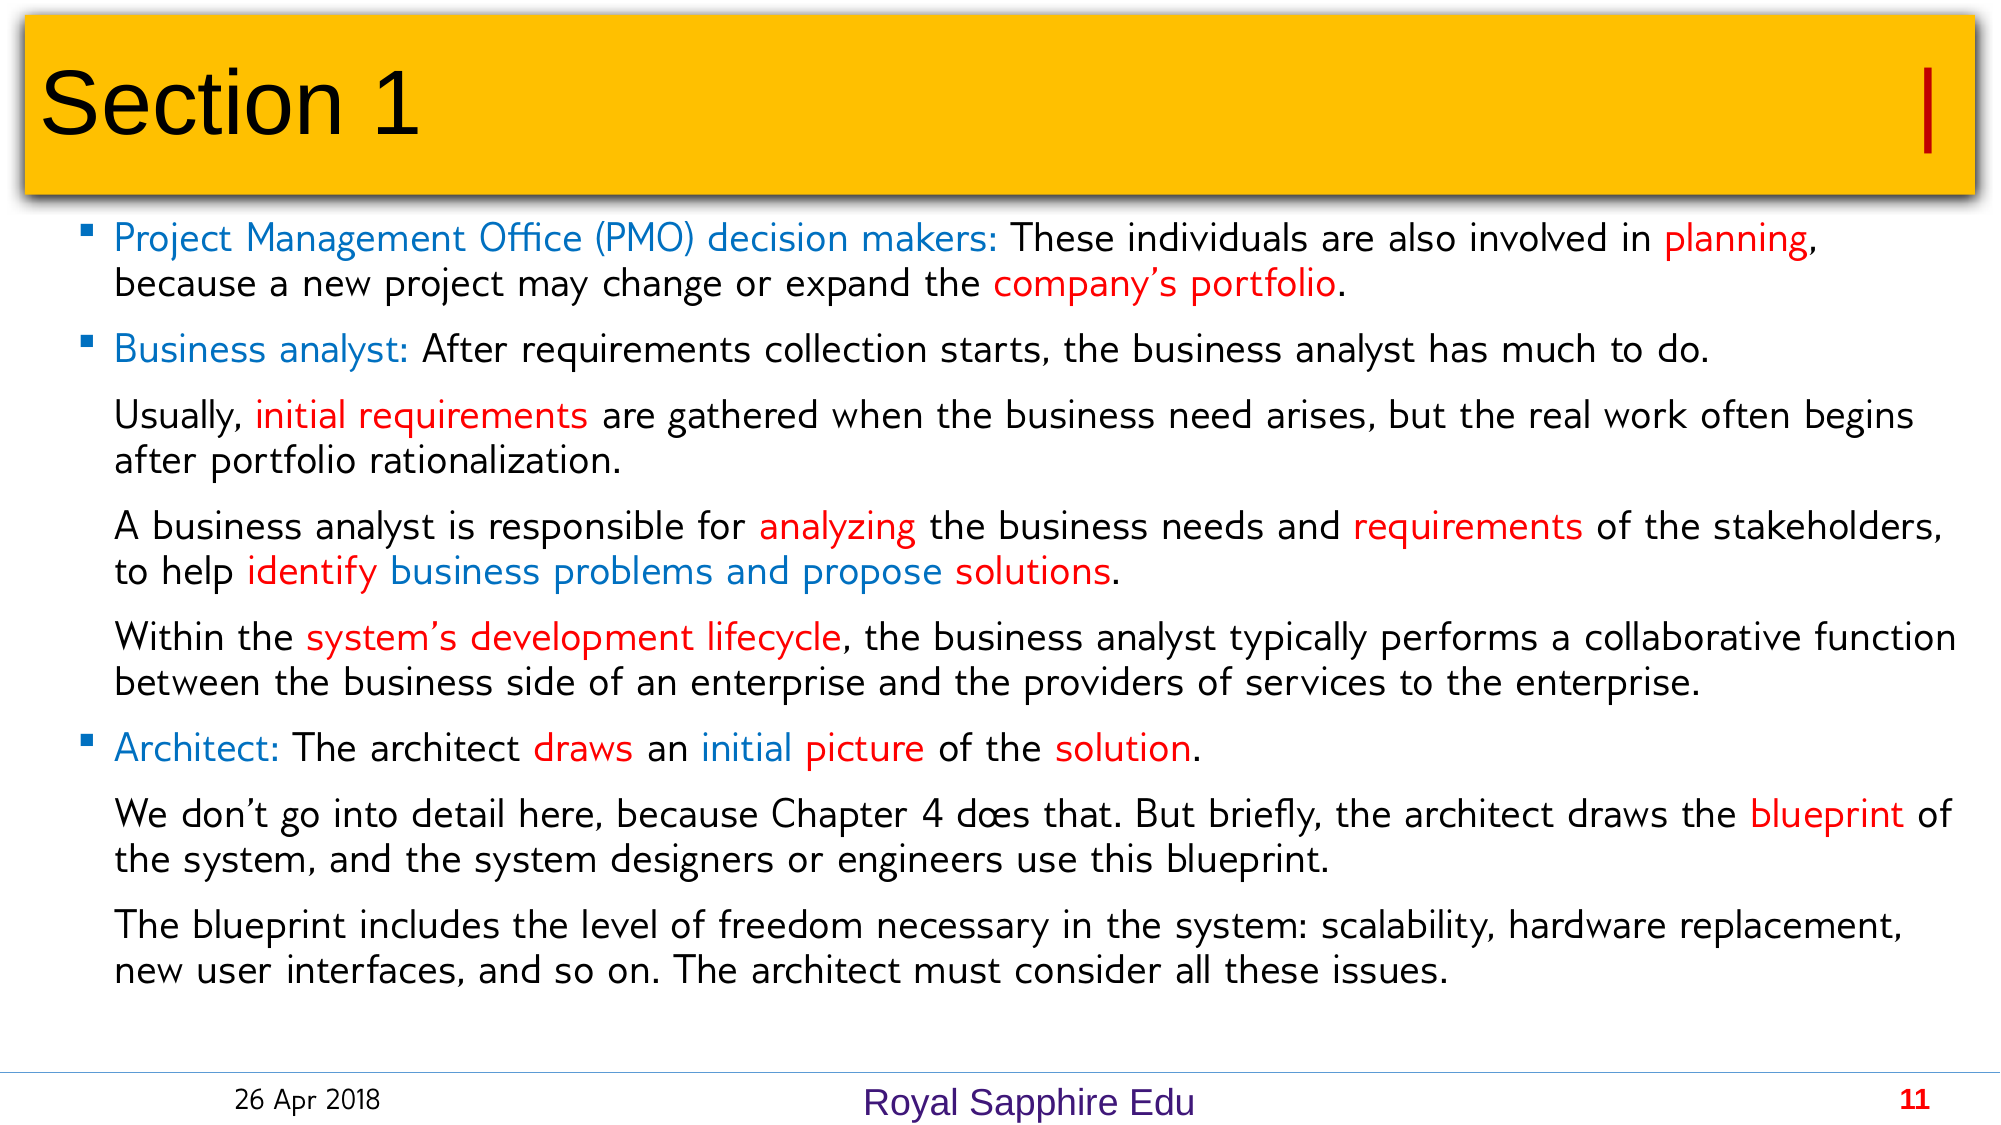

# Section 1										   |
Project Management Office (PMO) decision makers: These individuals are also involved in planning, because a new project may change or expand the company’s portfolio.
Business analyst: After requirements collection starts, the business analyst has much to do.
Usually, initial requirements are gathered when the business need arises, but the real work often begins after portfolio rationalization.
A business analyst is responsible for analyzing the business needs and requirements of the stakeholders, to help identify business problems and propose solutions.
Within the system’s development lifecycle, the business analyst typically performs a collaborative function between the business side of an enterprise and the providers of services to the enterprise.
Architect: The architect draws an initial picture of the solution.
We don’t go into detail here, because Chapter 4 does that. But briefly, the architect draws the blueprint of the system, and the system designers or engineers use this blueprint.
The blueprint includes the level of freedom necessary in the system: scalability, hardware replacement, new user interfaces, and so on. The architect must consider all these issues.
26 Apr 2018
11